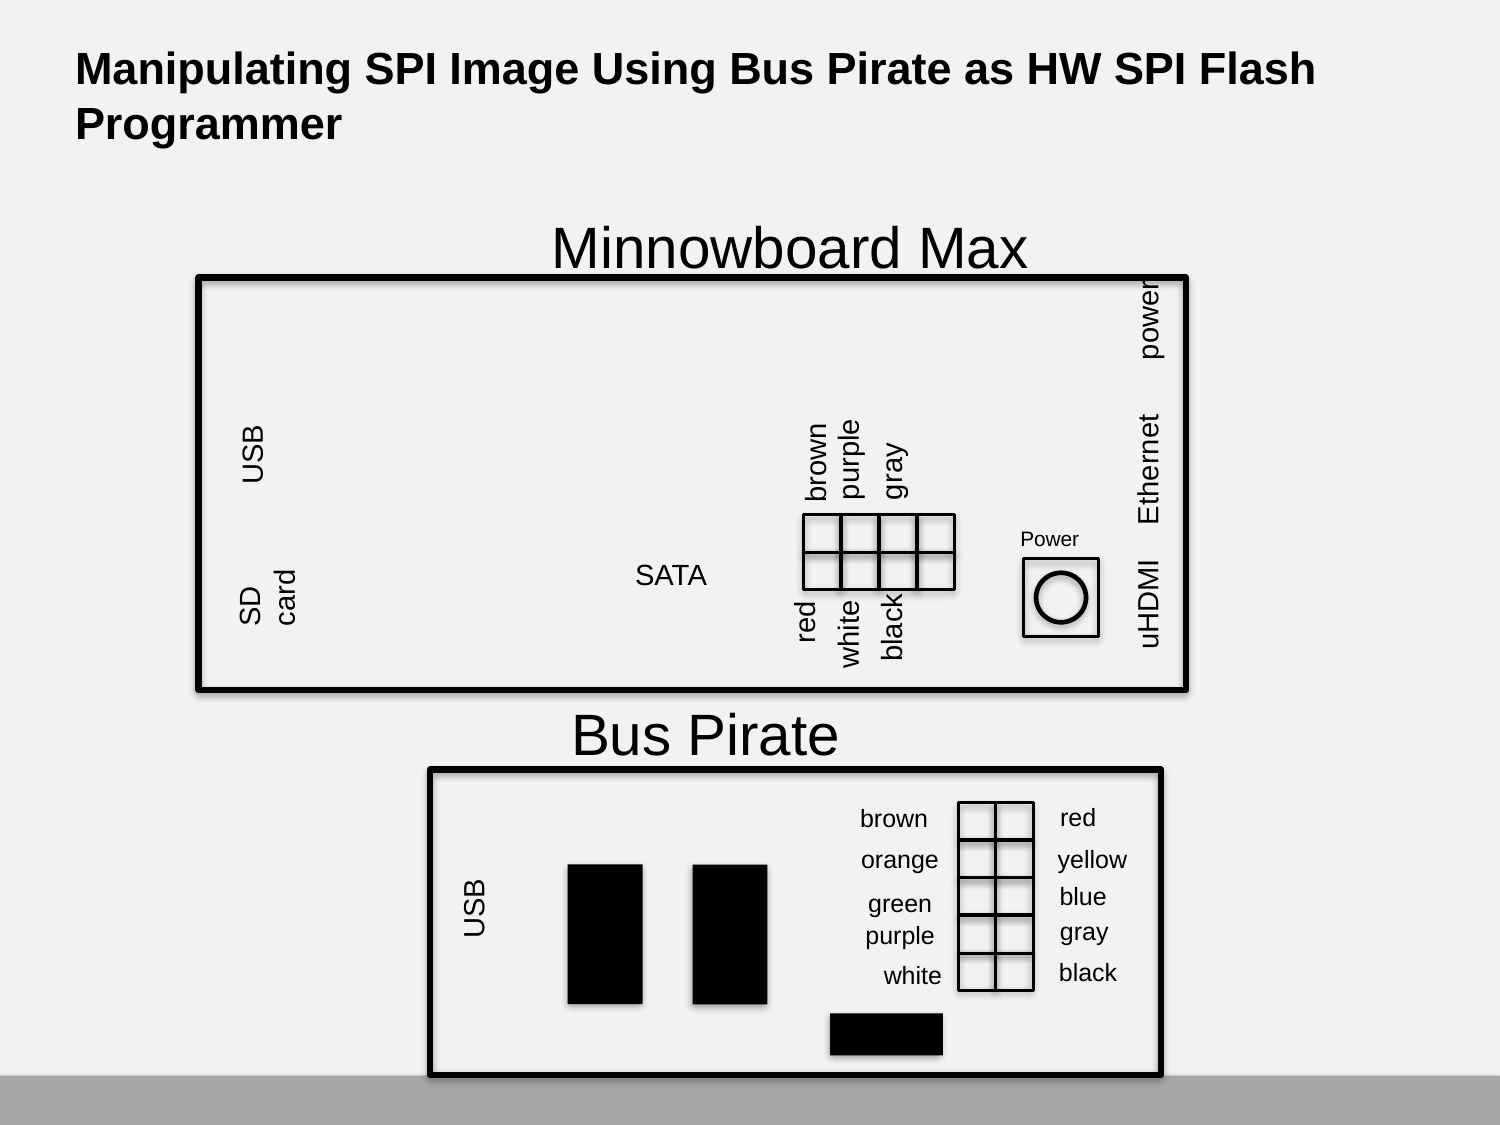

# Manipulating SPI Image Using Bus Pirate as HW SPI Flash Programmer
Minnowboard Max

power
Ethernet
purple
brown
USB
gray

Power
SATA

uHDMI

SD
card
white
black
red
Bus Pirate

red
brown

orange
blue
green
gray
purple
black
white
yellow

USB